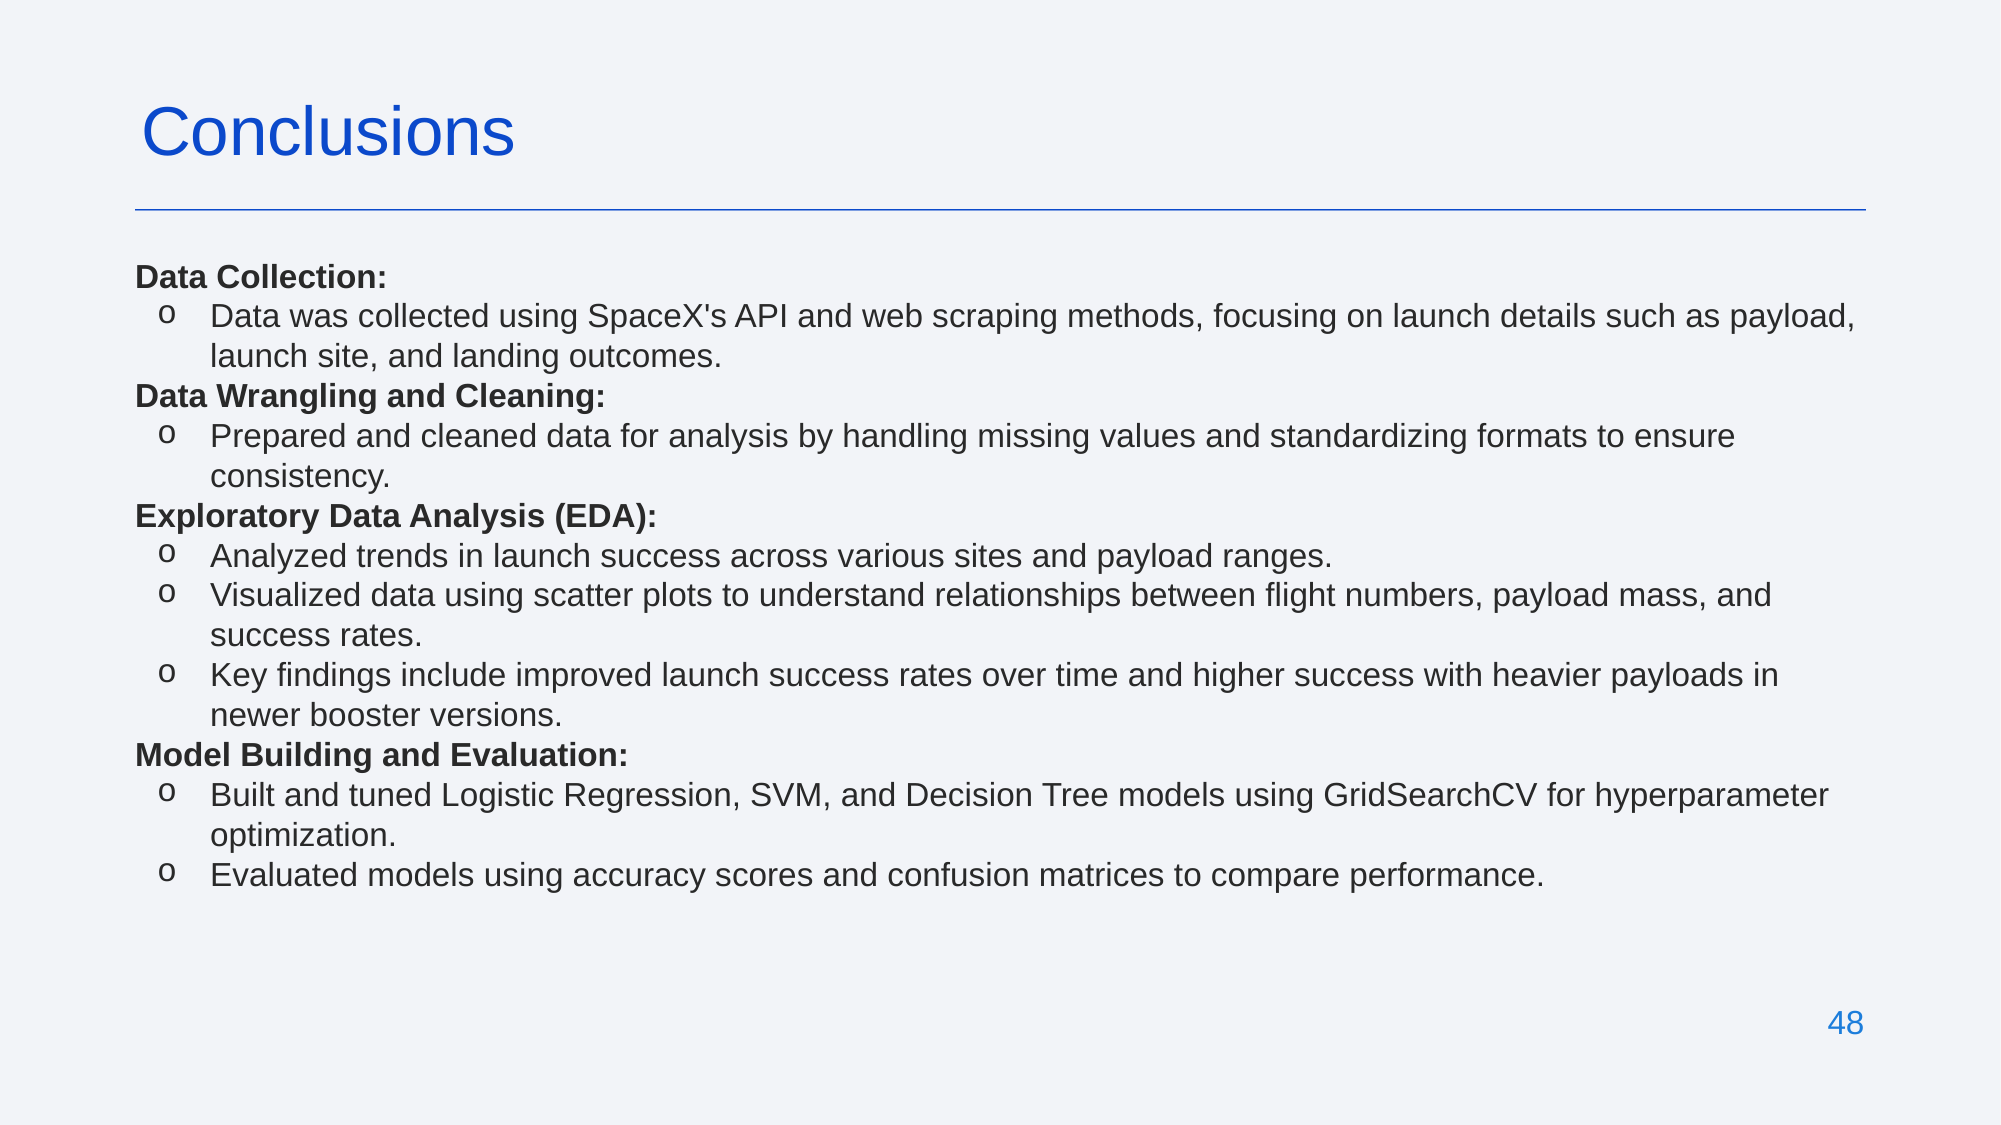

Conclusions
Data Collection:
Data was collected using SpaceX's API and web scraping methods, focusing on launch details such as payload, launch site, and landing outcomes.
Data Wrangling and Cleaning:
Prepared and cleaned data for analysis by handling missing values and standardizing formats to ensure consistency.
Exploratory Data Analysis (EDA):
Analyzed trends in launch success across various sites and payload ranges.
Visualized data using scatter plots to understand relationships between flight numbers, payload mass, and success rates.
Key findings include improved launch success rates over time and higher success with heavier payloads in newer booster versions.
Model Building and Evaluation:
Built and tuned Logistic Regression, SVM, and Decision Tree models using GridSearchCV for hyperparameter optimization.
Evaluated models using accuracy scores and confusion matrices to compare performance.

48